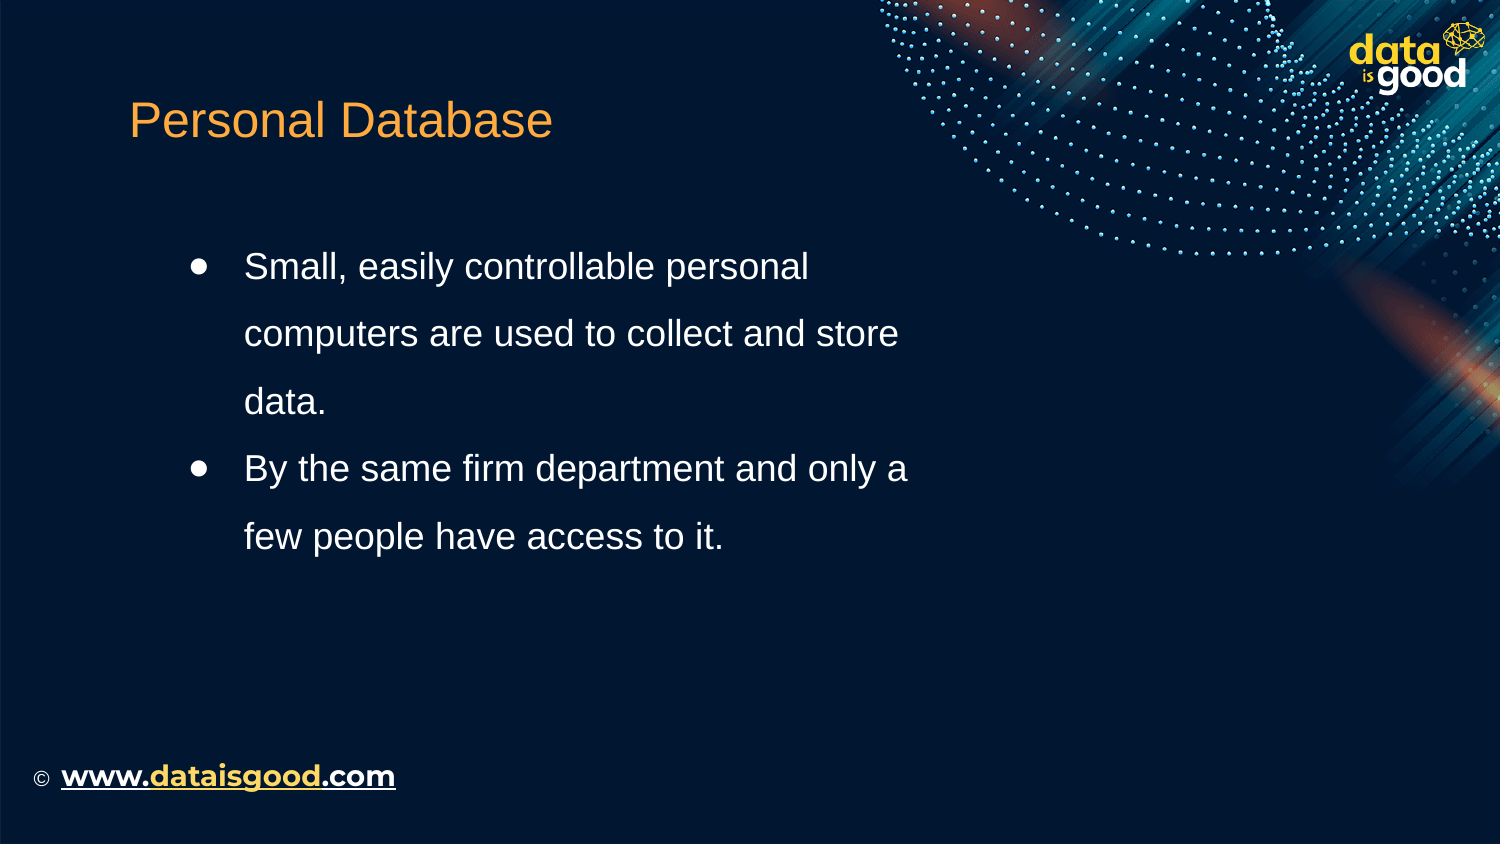

# Personal Database
Small, easily controllable personal computers are used to collect and store data.
By the same firm department and only a few people have access to it.